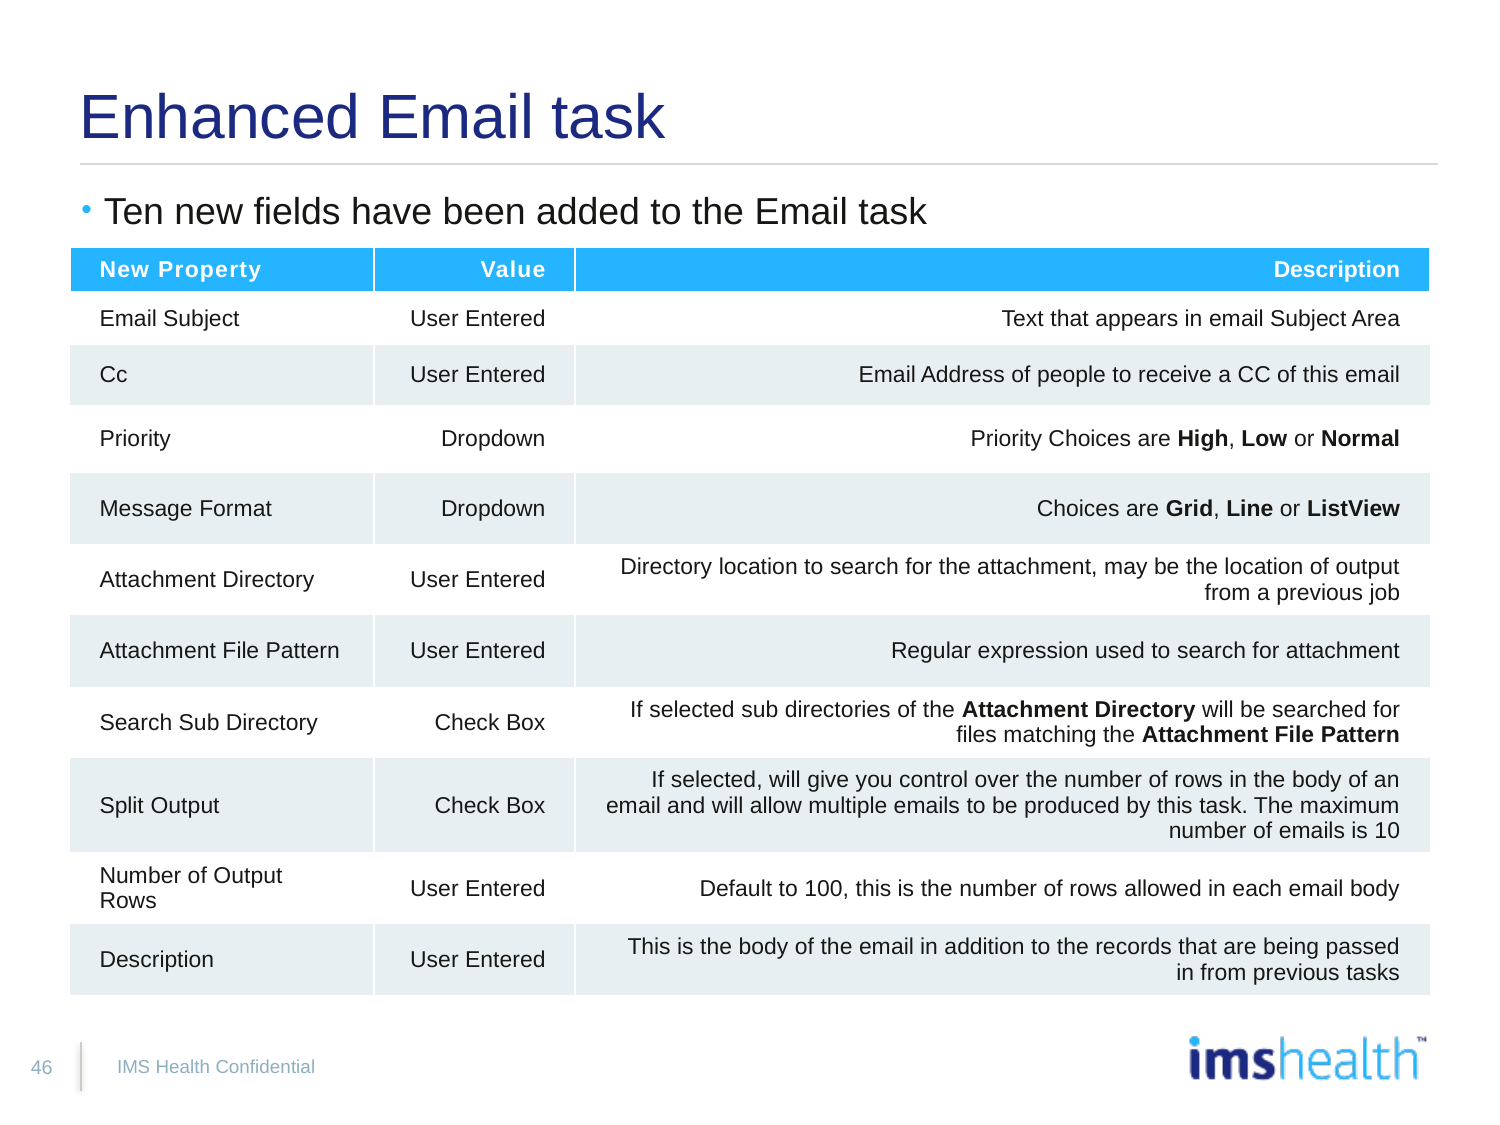

# Enhanced Email task
Ten new fields have been added to the Email task

| New Property | Value | Description |
| --- | --- | --- |
| Email Subject | User Entered | Text that appears in email Subject Area |
| Cc | User Entered | Email Address of people to receive a CC of this email |
| Priority | Dropdown | Priority Choices are High, Low or Normal |
| Message Format | Dropdown | Choices are Grid, Line or ListView |
| Attachment Directory | User Entered | Directory location to search for the attachment, may be the location of output from a previous job |
| Attachment File Pattern | User Entered | Regular expression used to search for attachment |
| Search Sub Directory | Check Box | If selected sub directories of the Attachment Directory will be searched for files matching the Attachment File Pattern |
| Split Output | Check Box | If selected, will give you control over the number of rows in the body of an email and will allow multiple emails to be produced by this task. The maximum number of emails is 10 |
| Number of Output Rows | User Entered | Default to 100, this is the number of rows allowed in each email body |
| Description | User Entered | This is the body of the email in addition to the records that are being passed in from previous tasks |
IMS Health Confidential